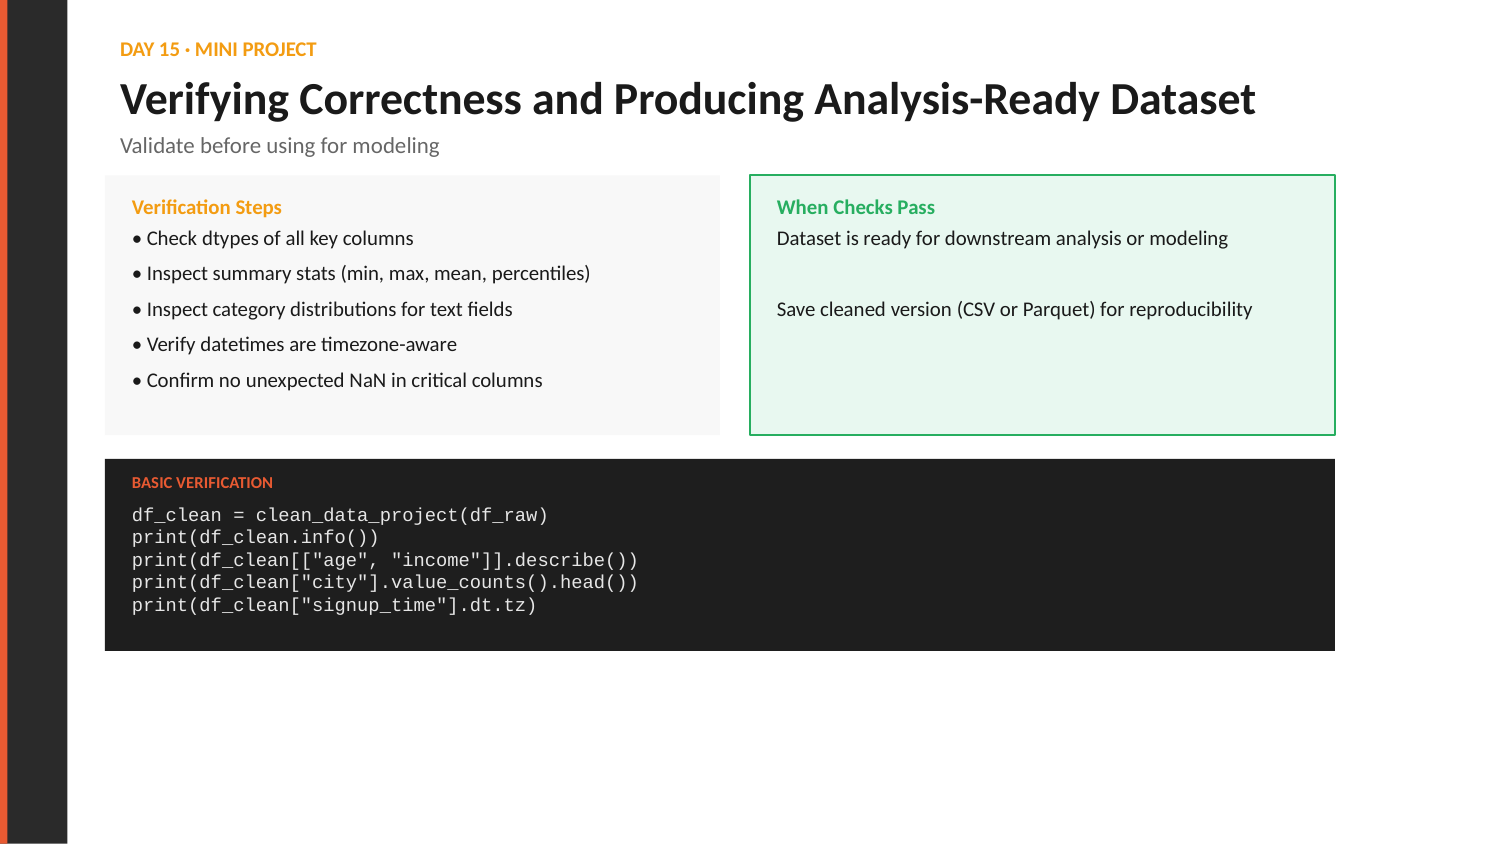

DAY 15 · MINI PROJECT
Verifying Correctness and Producing Analysis-Ready Dataset
Validate before using for modeling

Verification Steps
When Checks Pass
• Check dtypes of all key columns
• Inspect summary stats (min, max, mean, percentiles)
• Inspect category distributions for text fields
• Verify datetimes are timezone-aware
• Confirm no unexpected NaN in critical columns
Dataset is ready for downstream analysis or modeling

Save cleaned version (CSV or Parquet) for reproducibility

BASIC VERIFICATION
df_clean = clean_data_project(df_raw)
print(df_clean.info())
print(df_clean[["age", "income"]].describe())
print(df_clean["city"].value_counts().head())
print(df_clean["signup_time"].dt.tz)